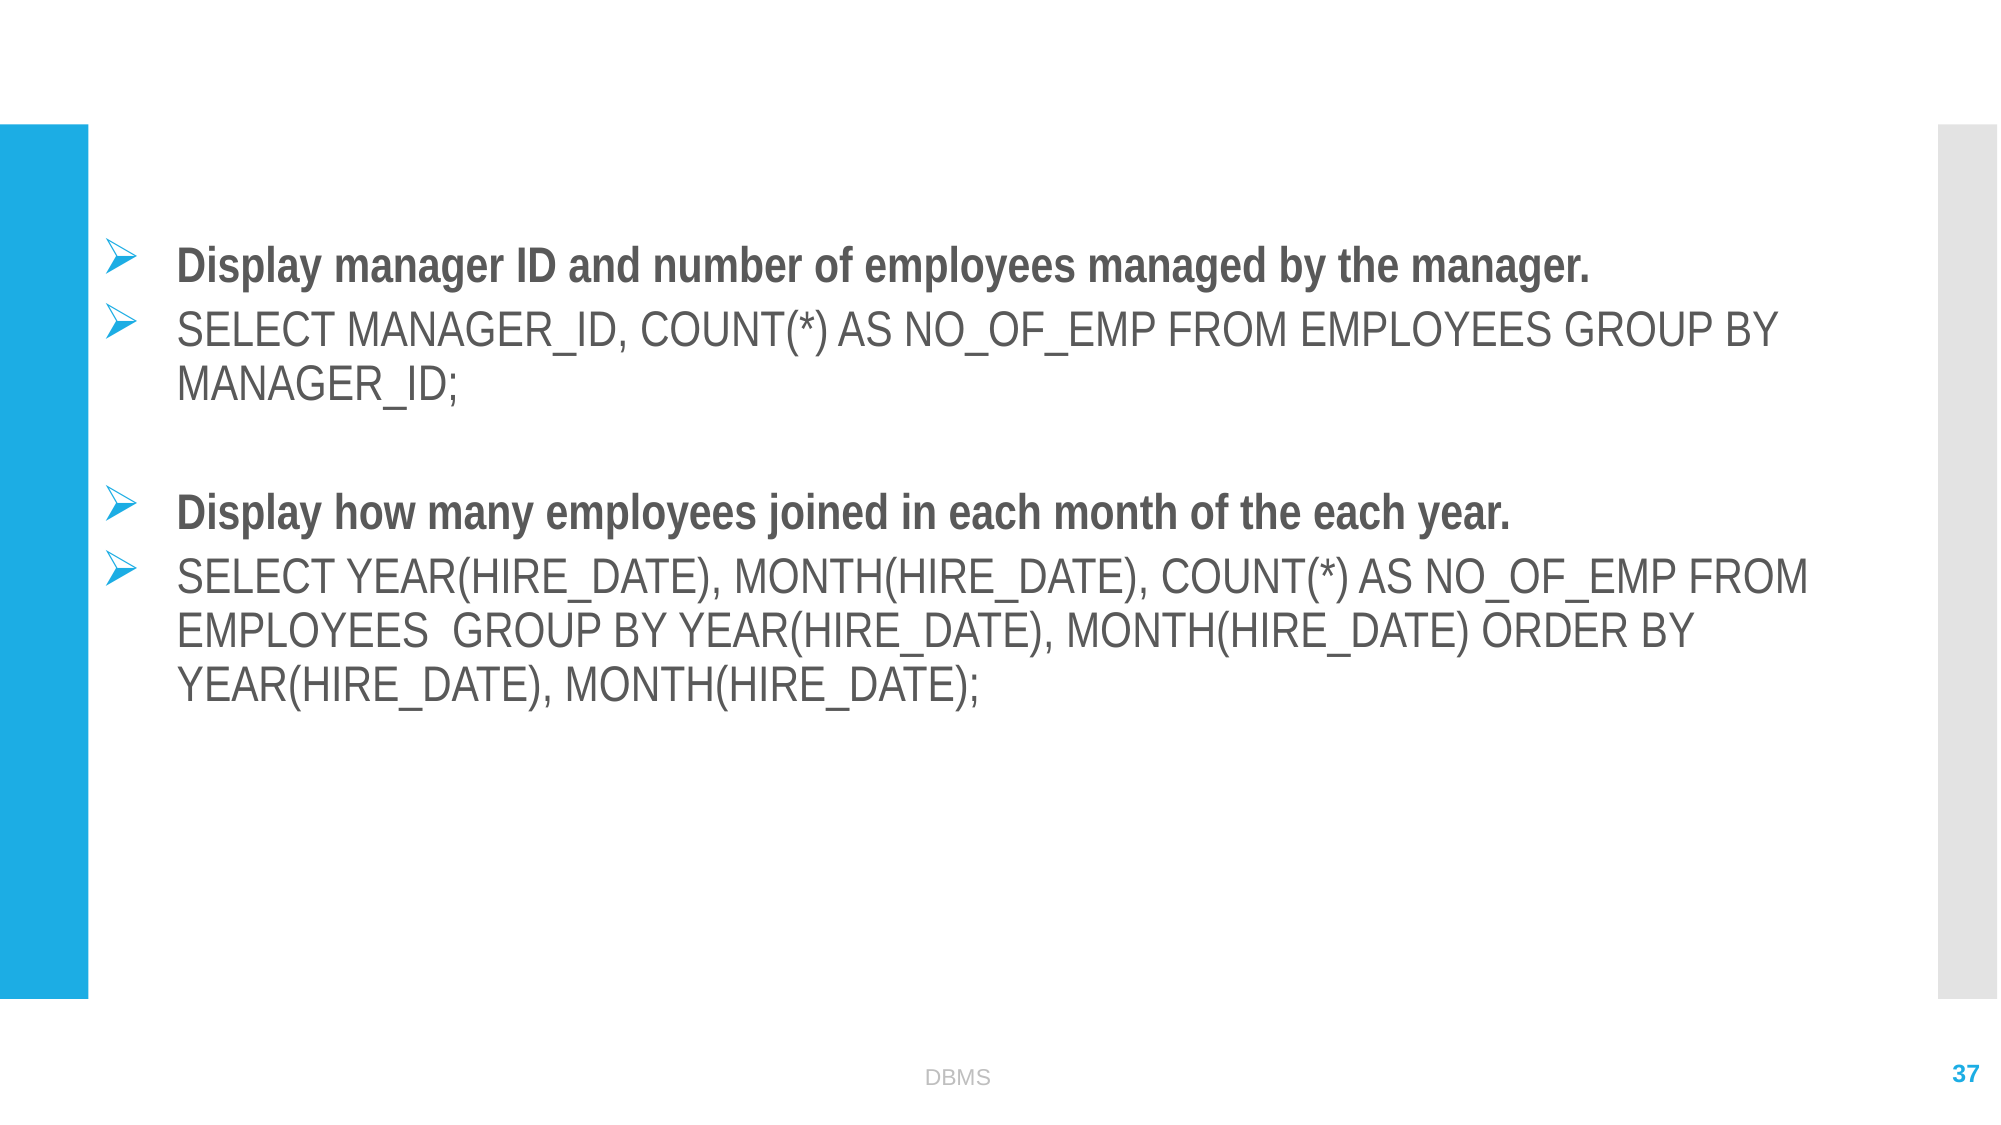

#
Display manager ID and number of employees managed by the manager.
SELECT MANAGER_ID, COUNT(*) AS NO_OF_EMP FROM EMPLOYEES GROUP BY MANAGER_ID;

Display how many employees joined in each month of the each year.
SELECT YEAR(HIRE_DATE), MONTH(HIRE_DATE), COUNT(*) AS NO_OF_EMP FROM EMPLOYEES  GROUP BY YEAR(HIRE_DATE), MONTH(HIRE_DATE) ORDER BY YEAR(HIRE_DATE), MONTH(HIRE_DATE);
37
DBMS